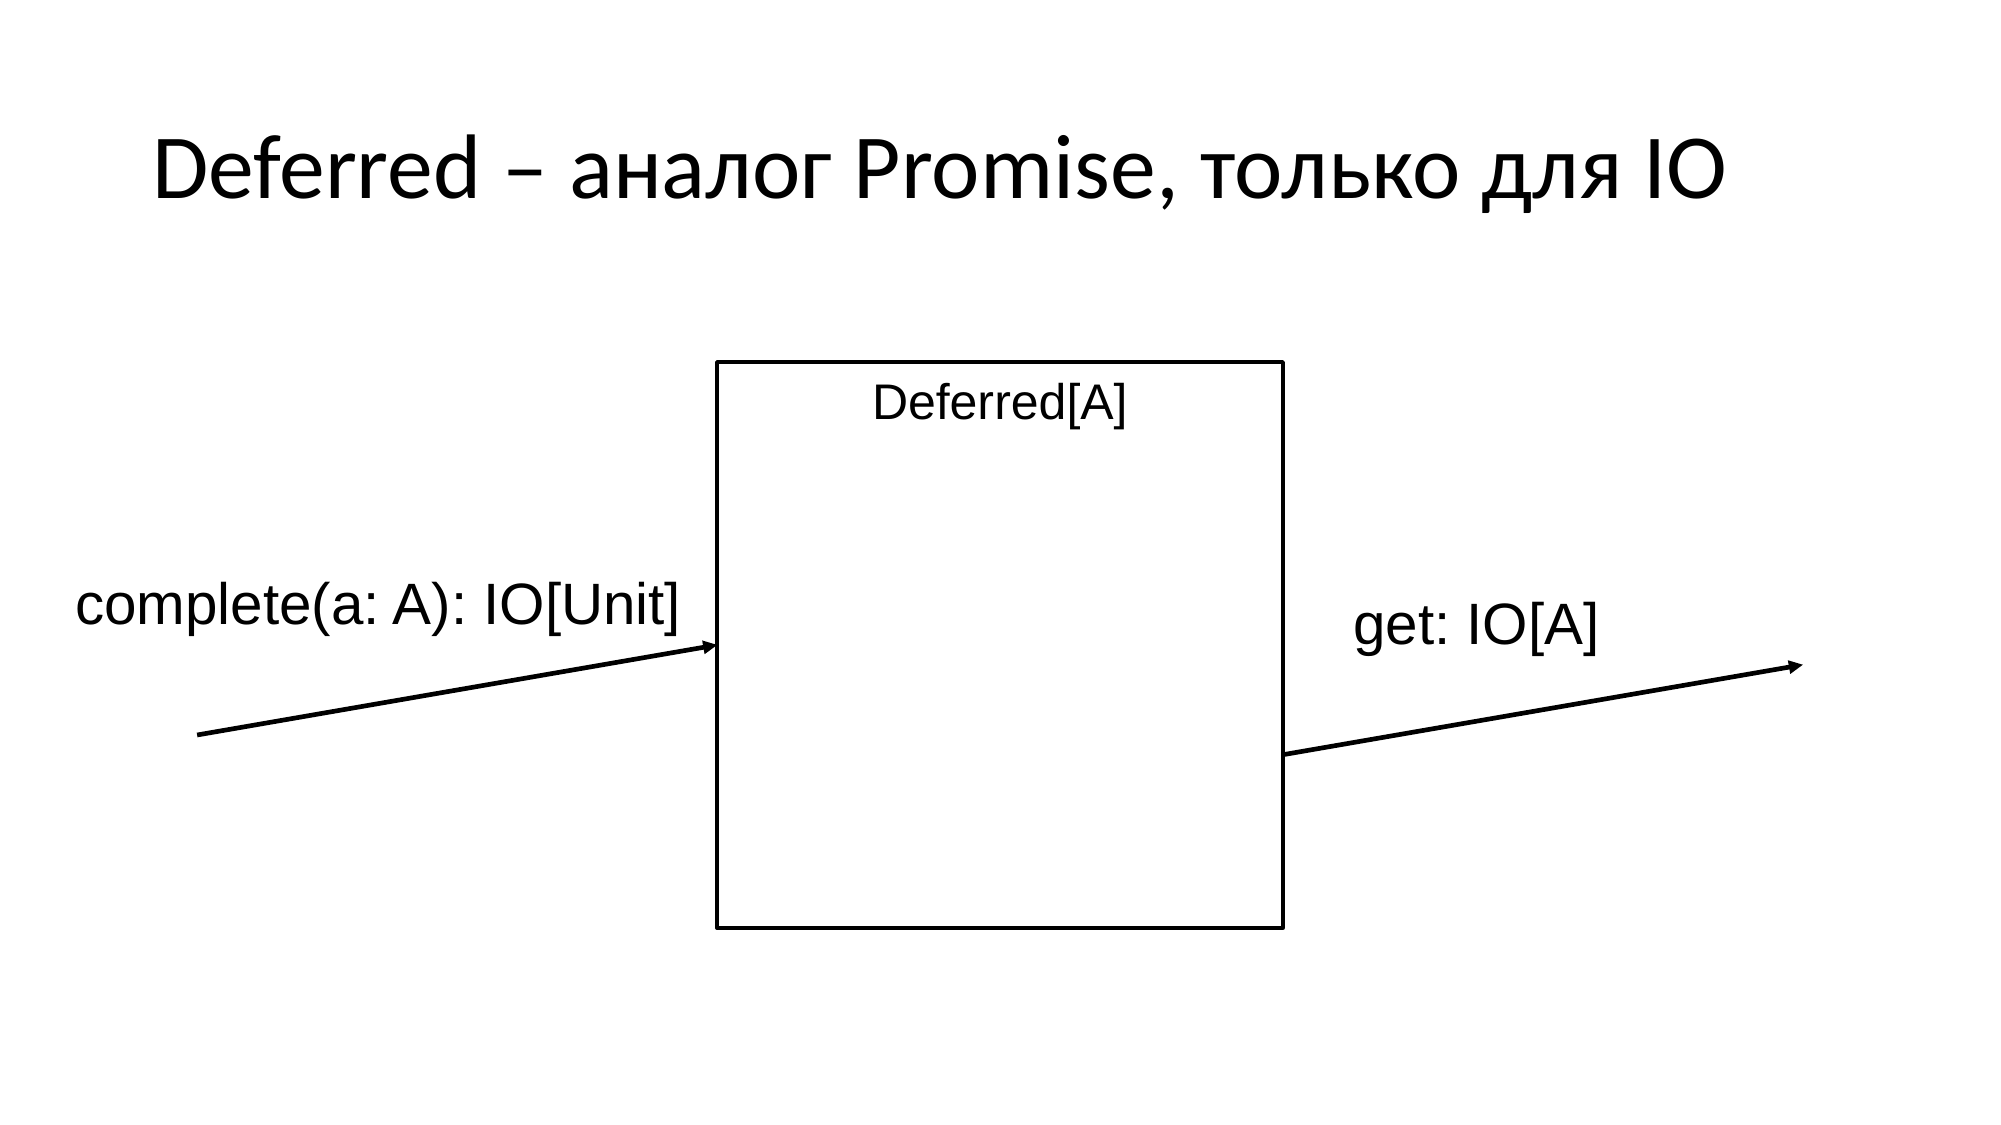

# Deferred – аналог Promise, только для IO
Deferred[A]
complete(a: A): IO[Unit]
get: IO[A]